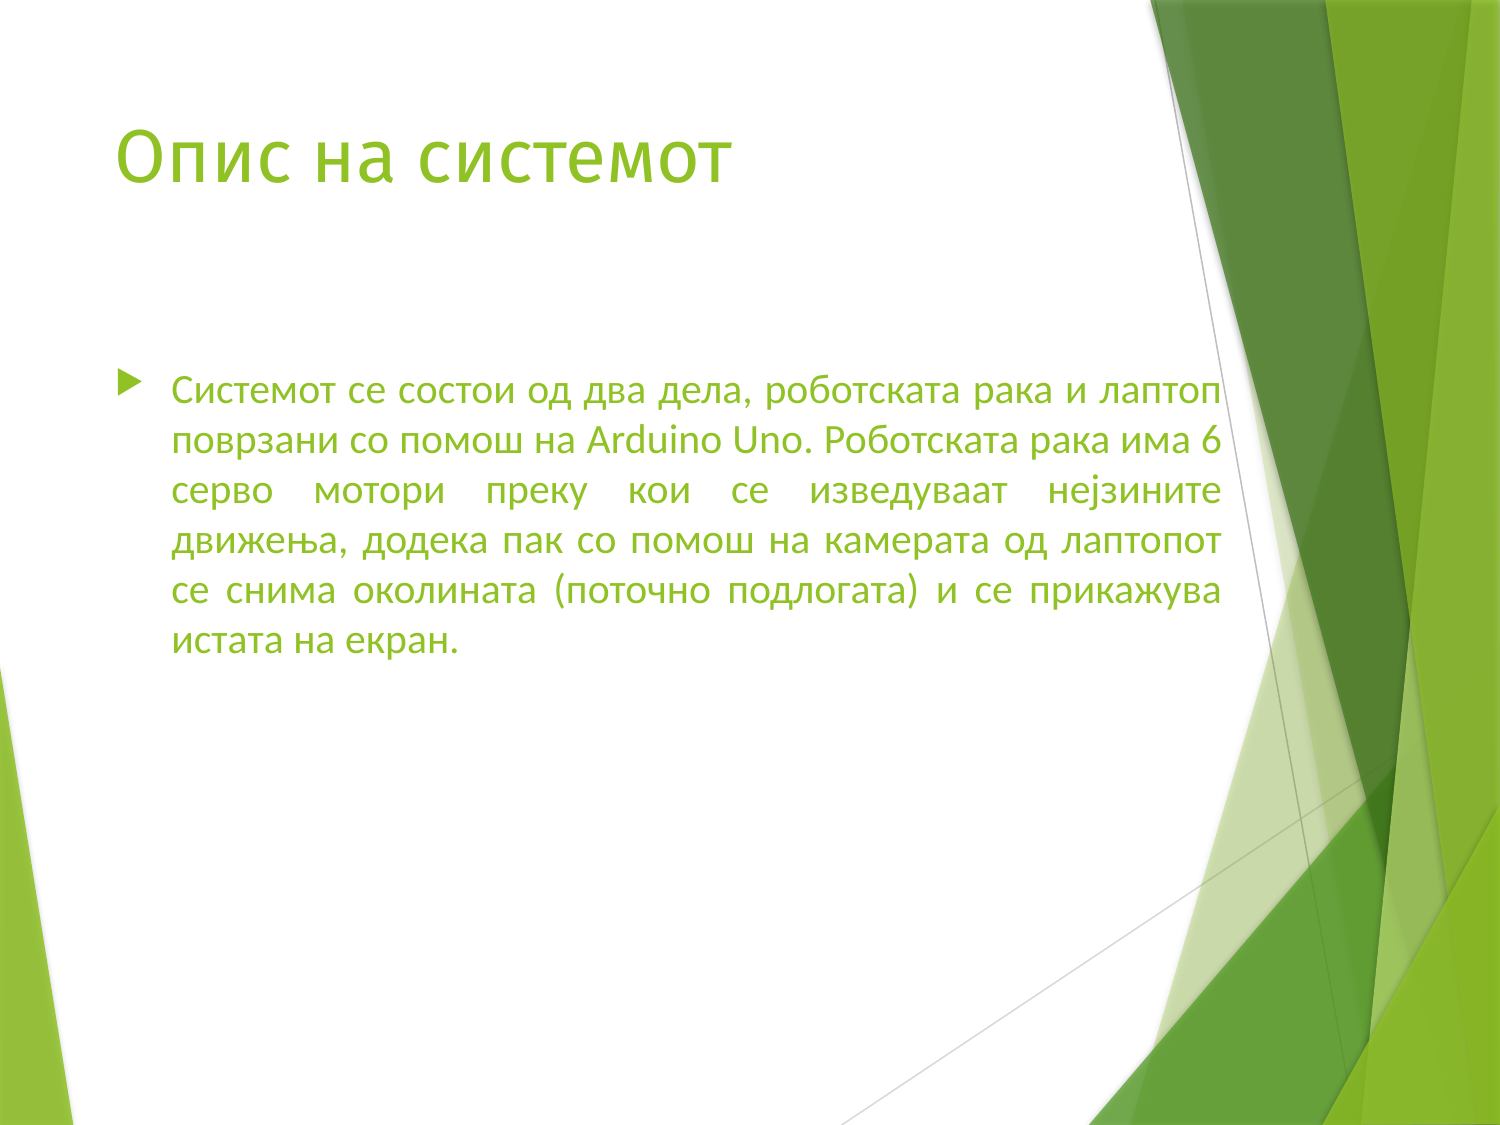

# Опис на системот
Системот се состои од два дела, роботската рака и лаптоп поврзани со помош на Arduino Uno. Роботската рака има 6 серво мотори преку кои се изведуваат нејзините движења, додека пак со помош на камерата од лаптопот се снима околината (поточно подлогата) и се прикажува истата на екран.